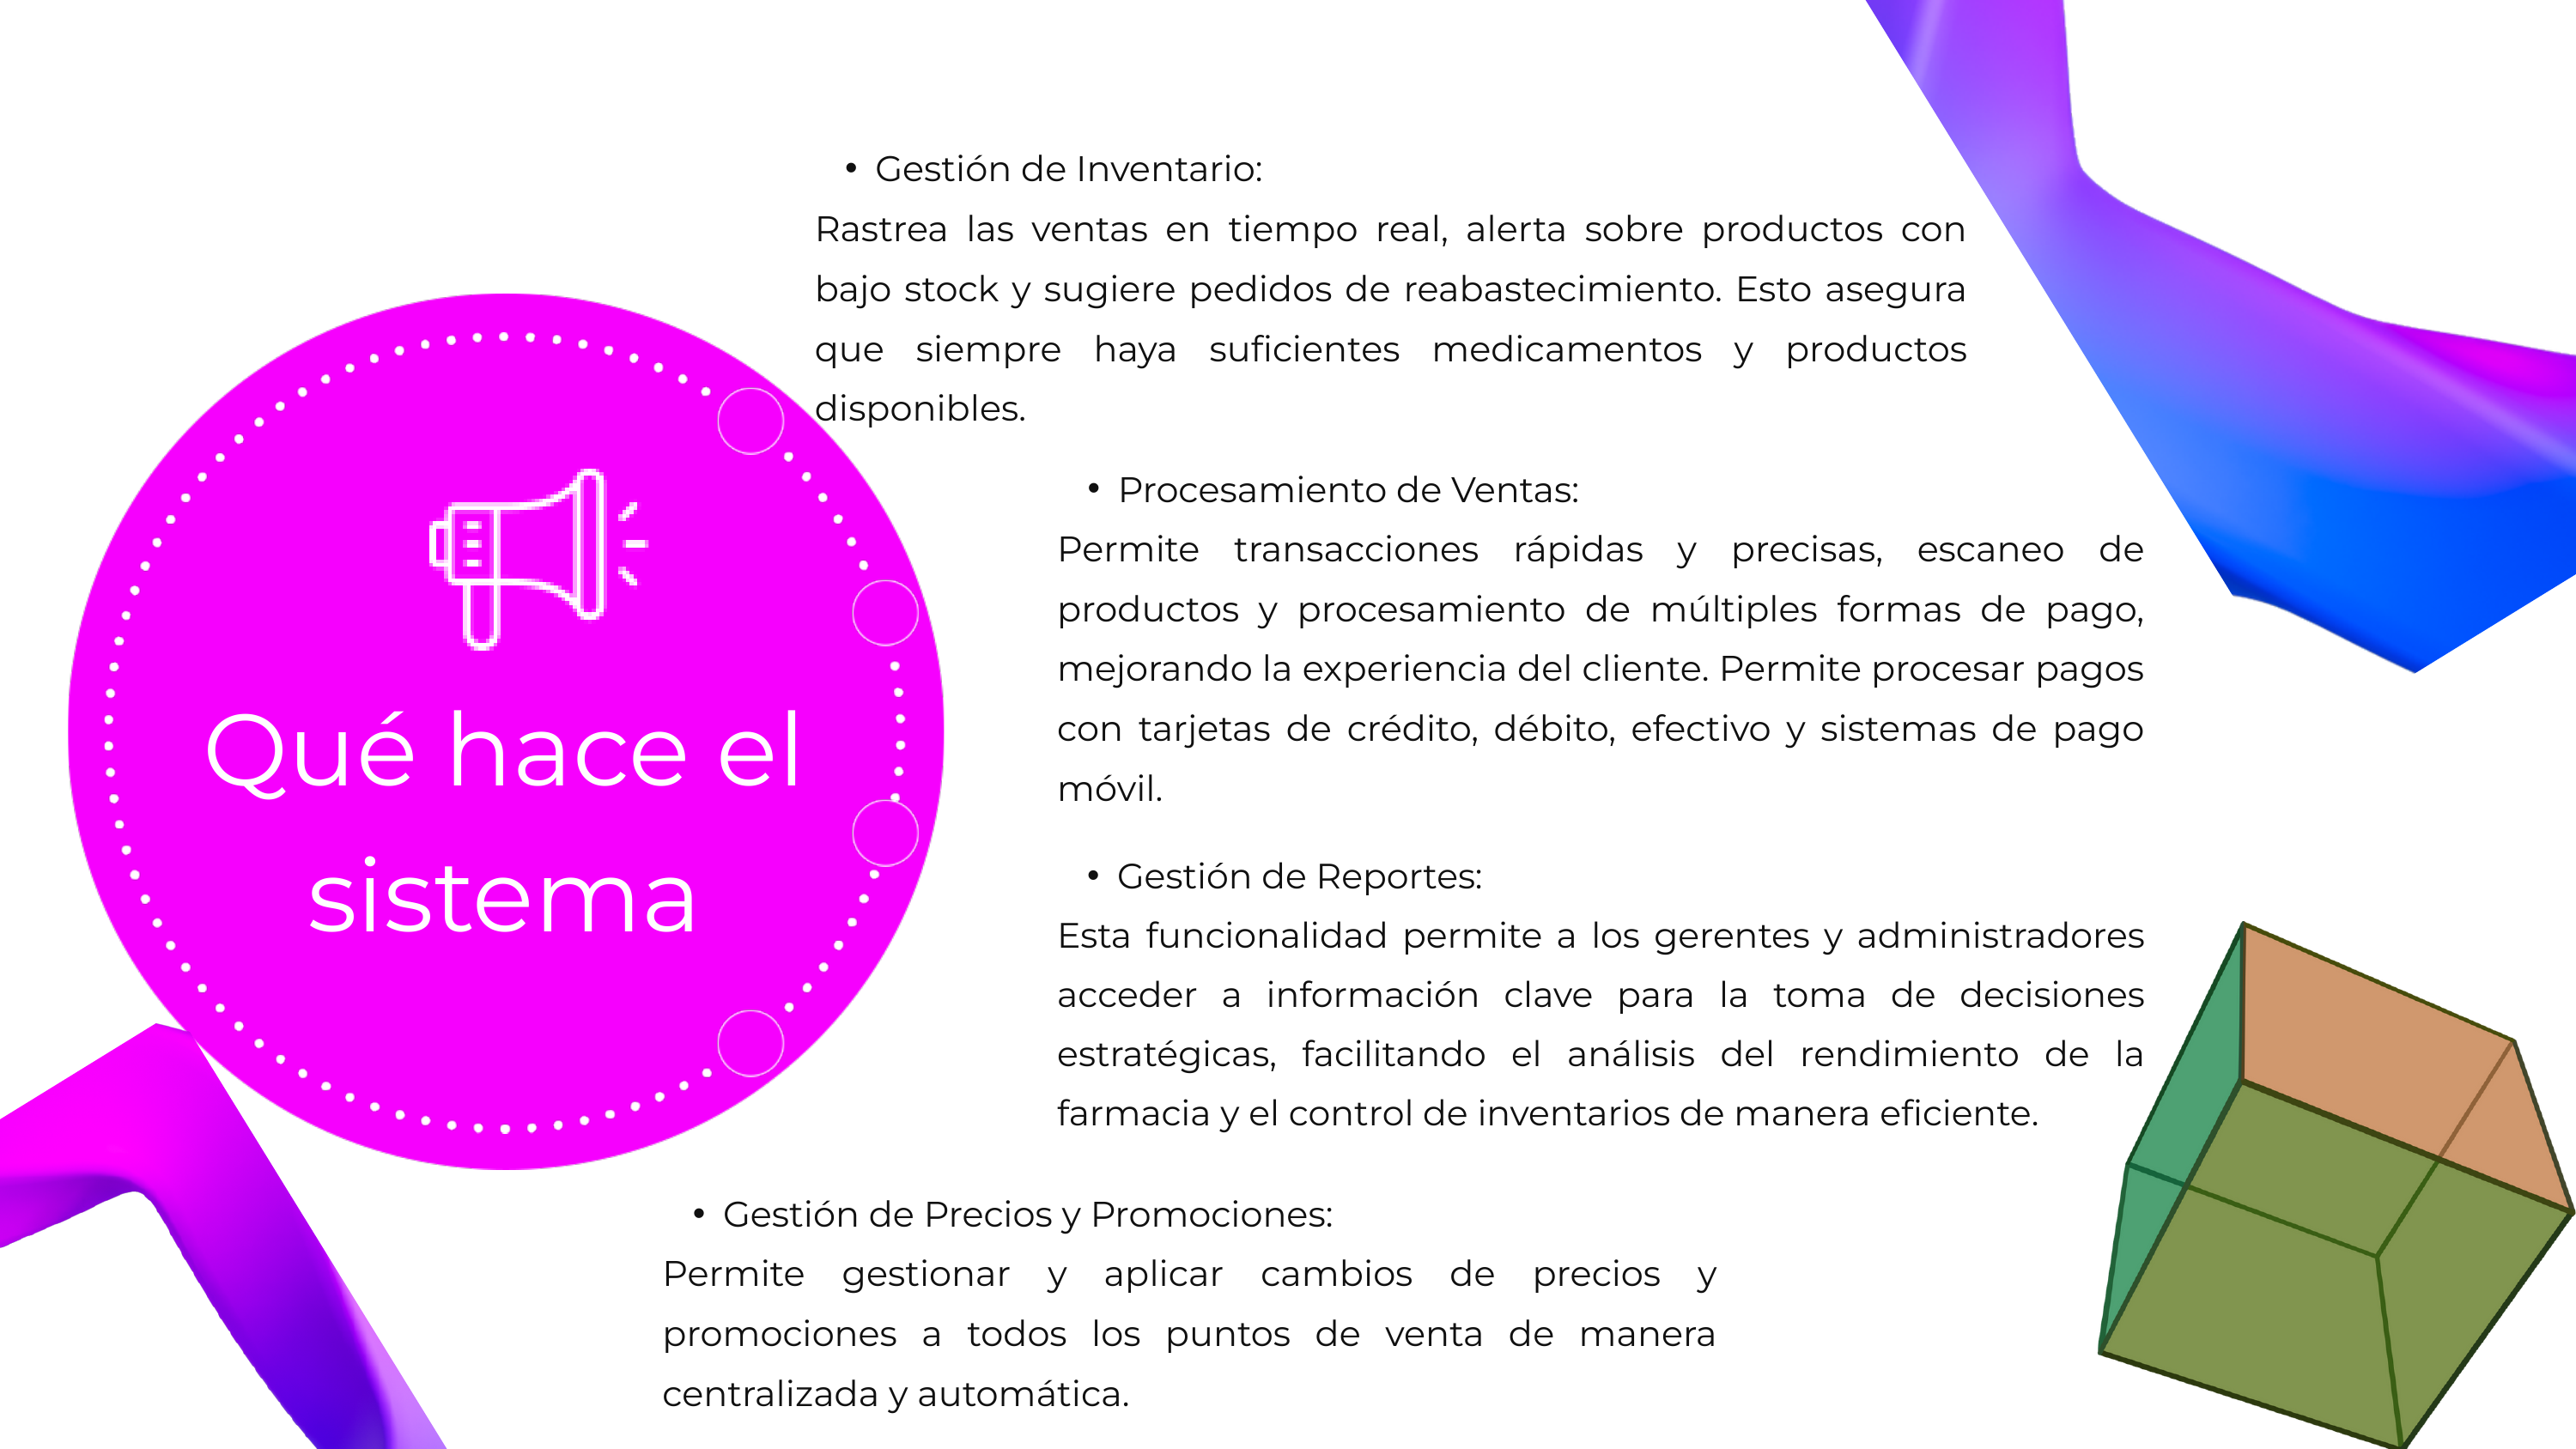

Gestión de Inventario:
Rastrea las ventas en tiempo real, alerta sobre productos con bajo stock y sugiere pedidos de reabastecimiento. Esto asegura que siempre haya suficientes medicamentos y productos disponibles.
01

Procesamiento de Ventas:
Permite transacciones rápidas y precisas, escaneo de productos y procesamiento de múltiples formas de pago, mejorando la experiencia del cliente. Permite procesar pagos con tarjetas de crédito, débito, efectivo y sistemas de pago móvil.

Qué hace el sistema

Gestión de Reportes:
Esta funcionalidad permite a los gerentes y administradores acceder a información clave para la toma de decisiones estratégicas, facilitando el análisis del rendimiento de la farmacia y el control de inventarios de manera eficiente.

Gestión de Precios y Promociones:
Permite gestionar y aplicar cambios de precios y promociones a todos los puntos de venta de manera centralizada y automática.